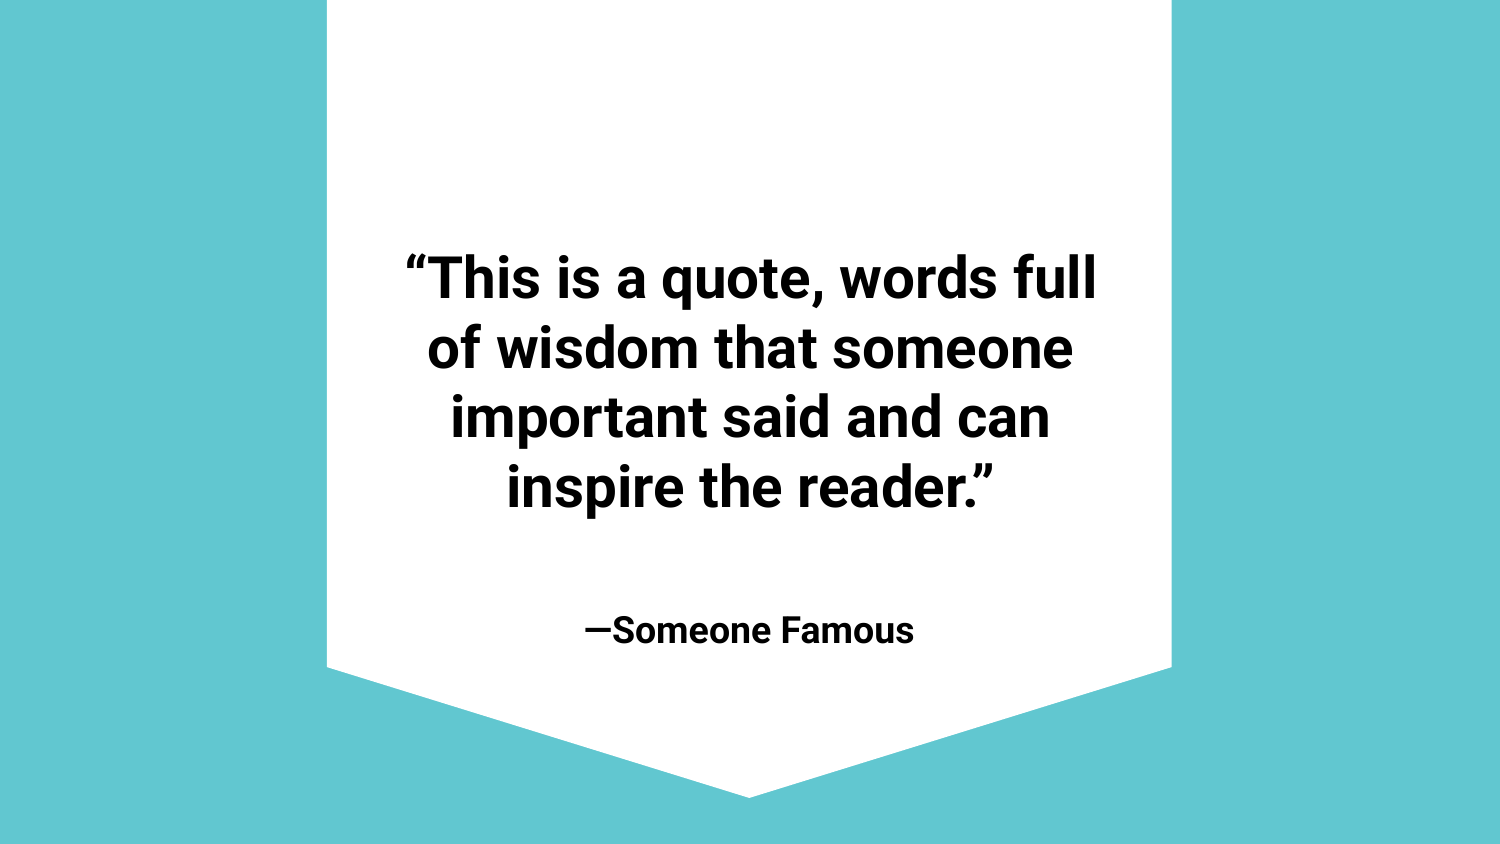

# “This is a quote, words full of wisdom that someone important said and can inspire the reader.”
—Someone Famous